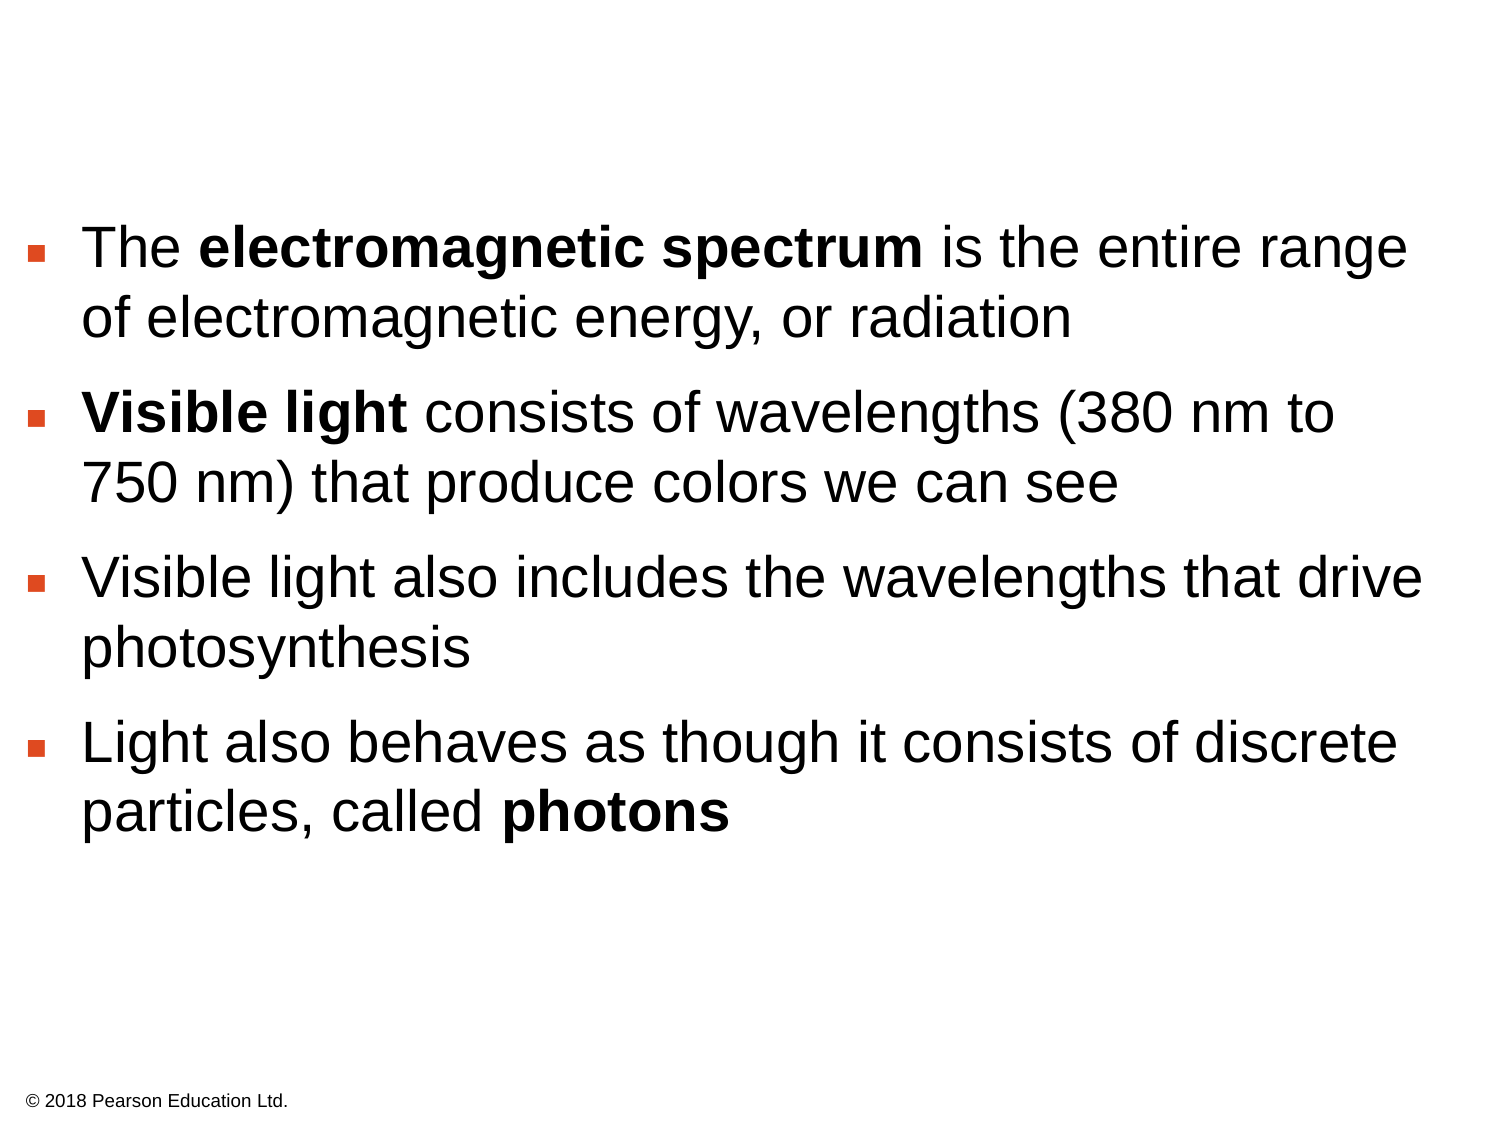

The electromagnetic spectrum is the entire range of electromagnetic energy, or radiation
Visible light consists of wavelengths (380 nm to
750 nm) that produce colors we can see
Visible light also includes the wavelengths that drive photosynthesis
Light also behaves as though it consists of discrete particles, called photons
© 2018 Pearson Education Ltd.